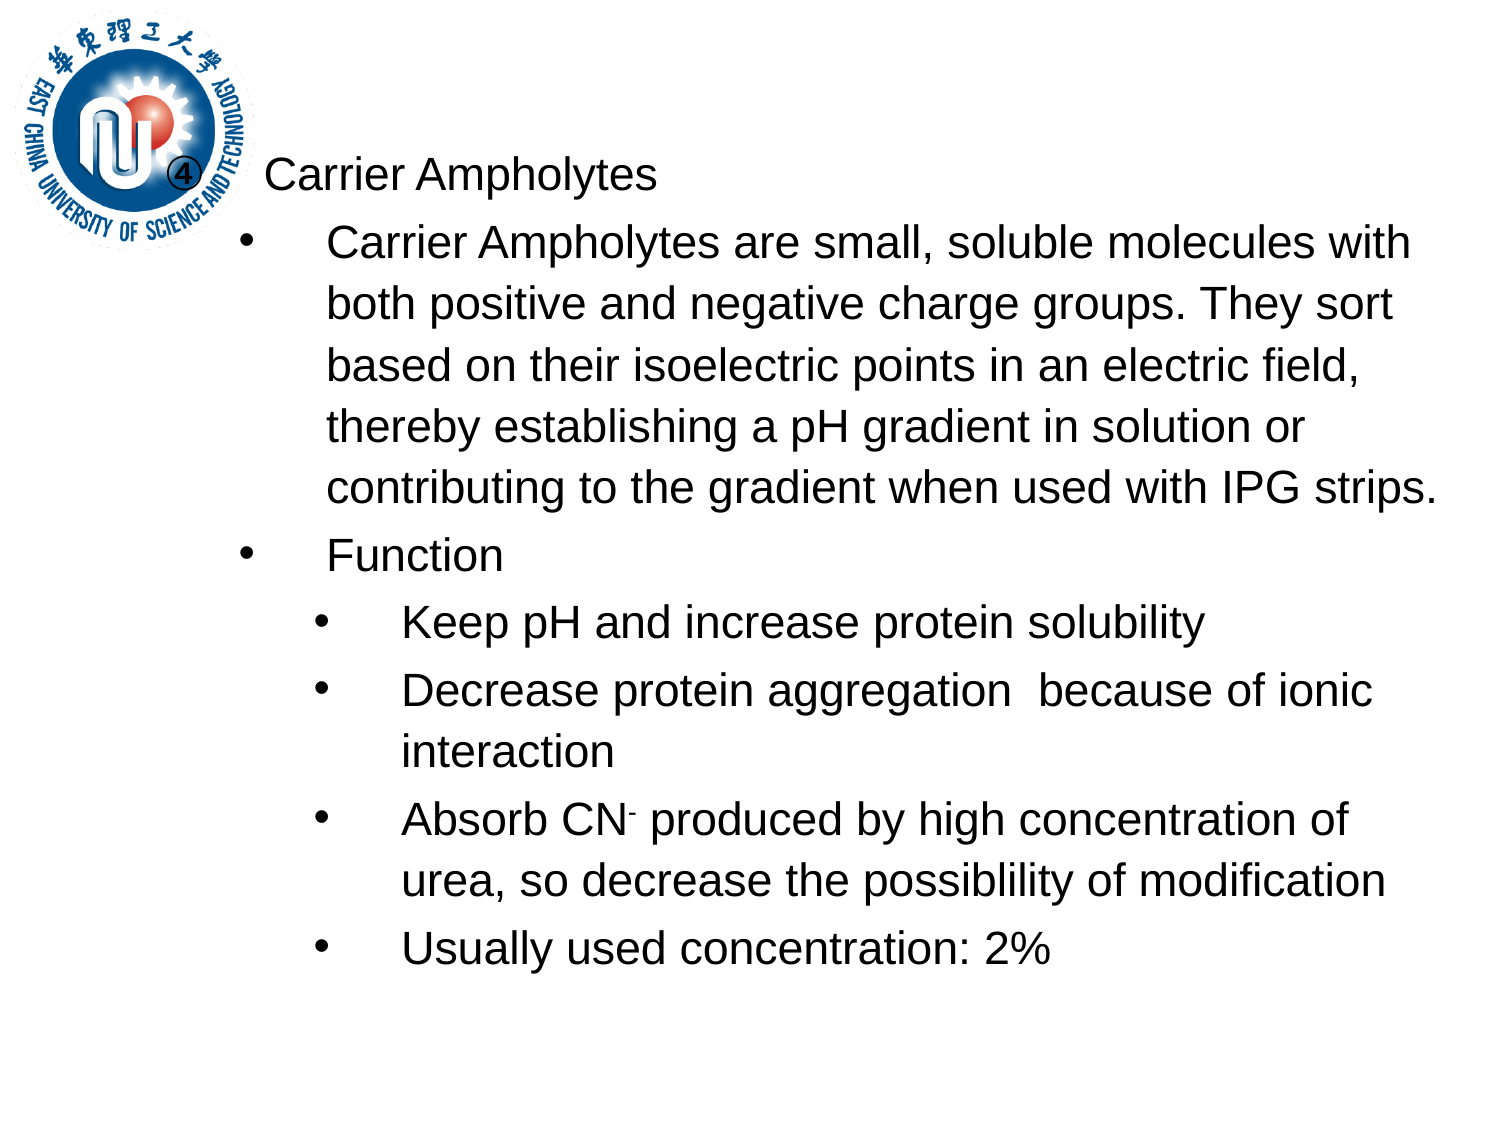

Carrier Ampholytes
Carrier Ampholytes are small, soluble molecules with both positive and negative charge groups. They sort based on their isoelectric points in an electric field, thereby establishing a pH gradient in solution or contributing to the gradient when used with IPG strips.
Function
Keep pH and increase protein solubility
Decrease protein aggregation  because of ionic interaction
Absorb CN- produced by high concentration of urea, so decrease the possiblility of modification
Usually used concentration: 2%